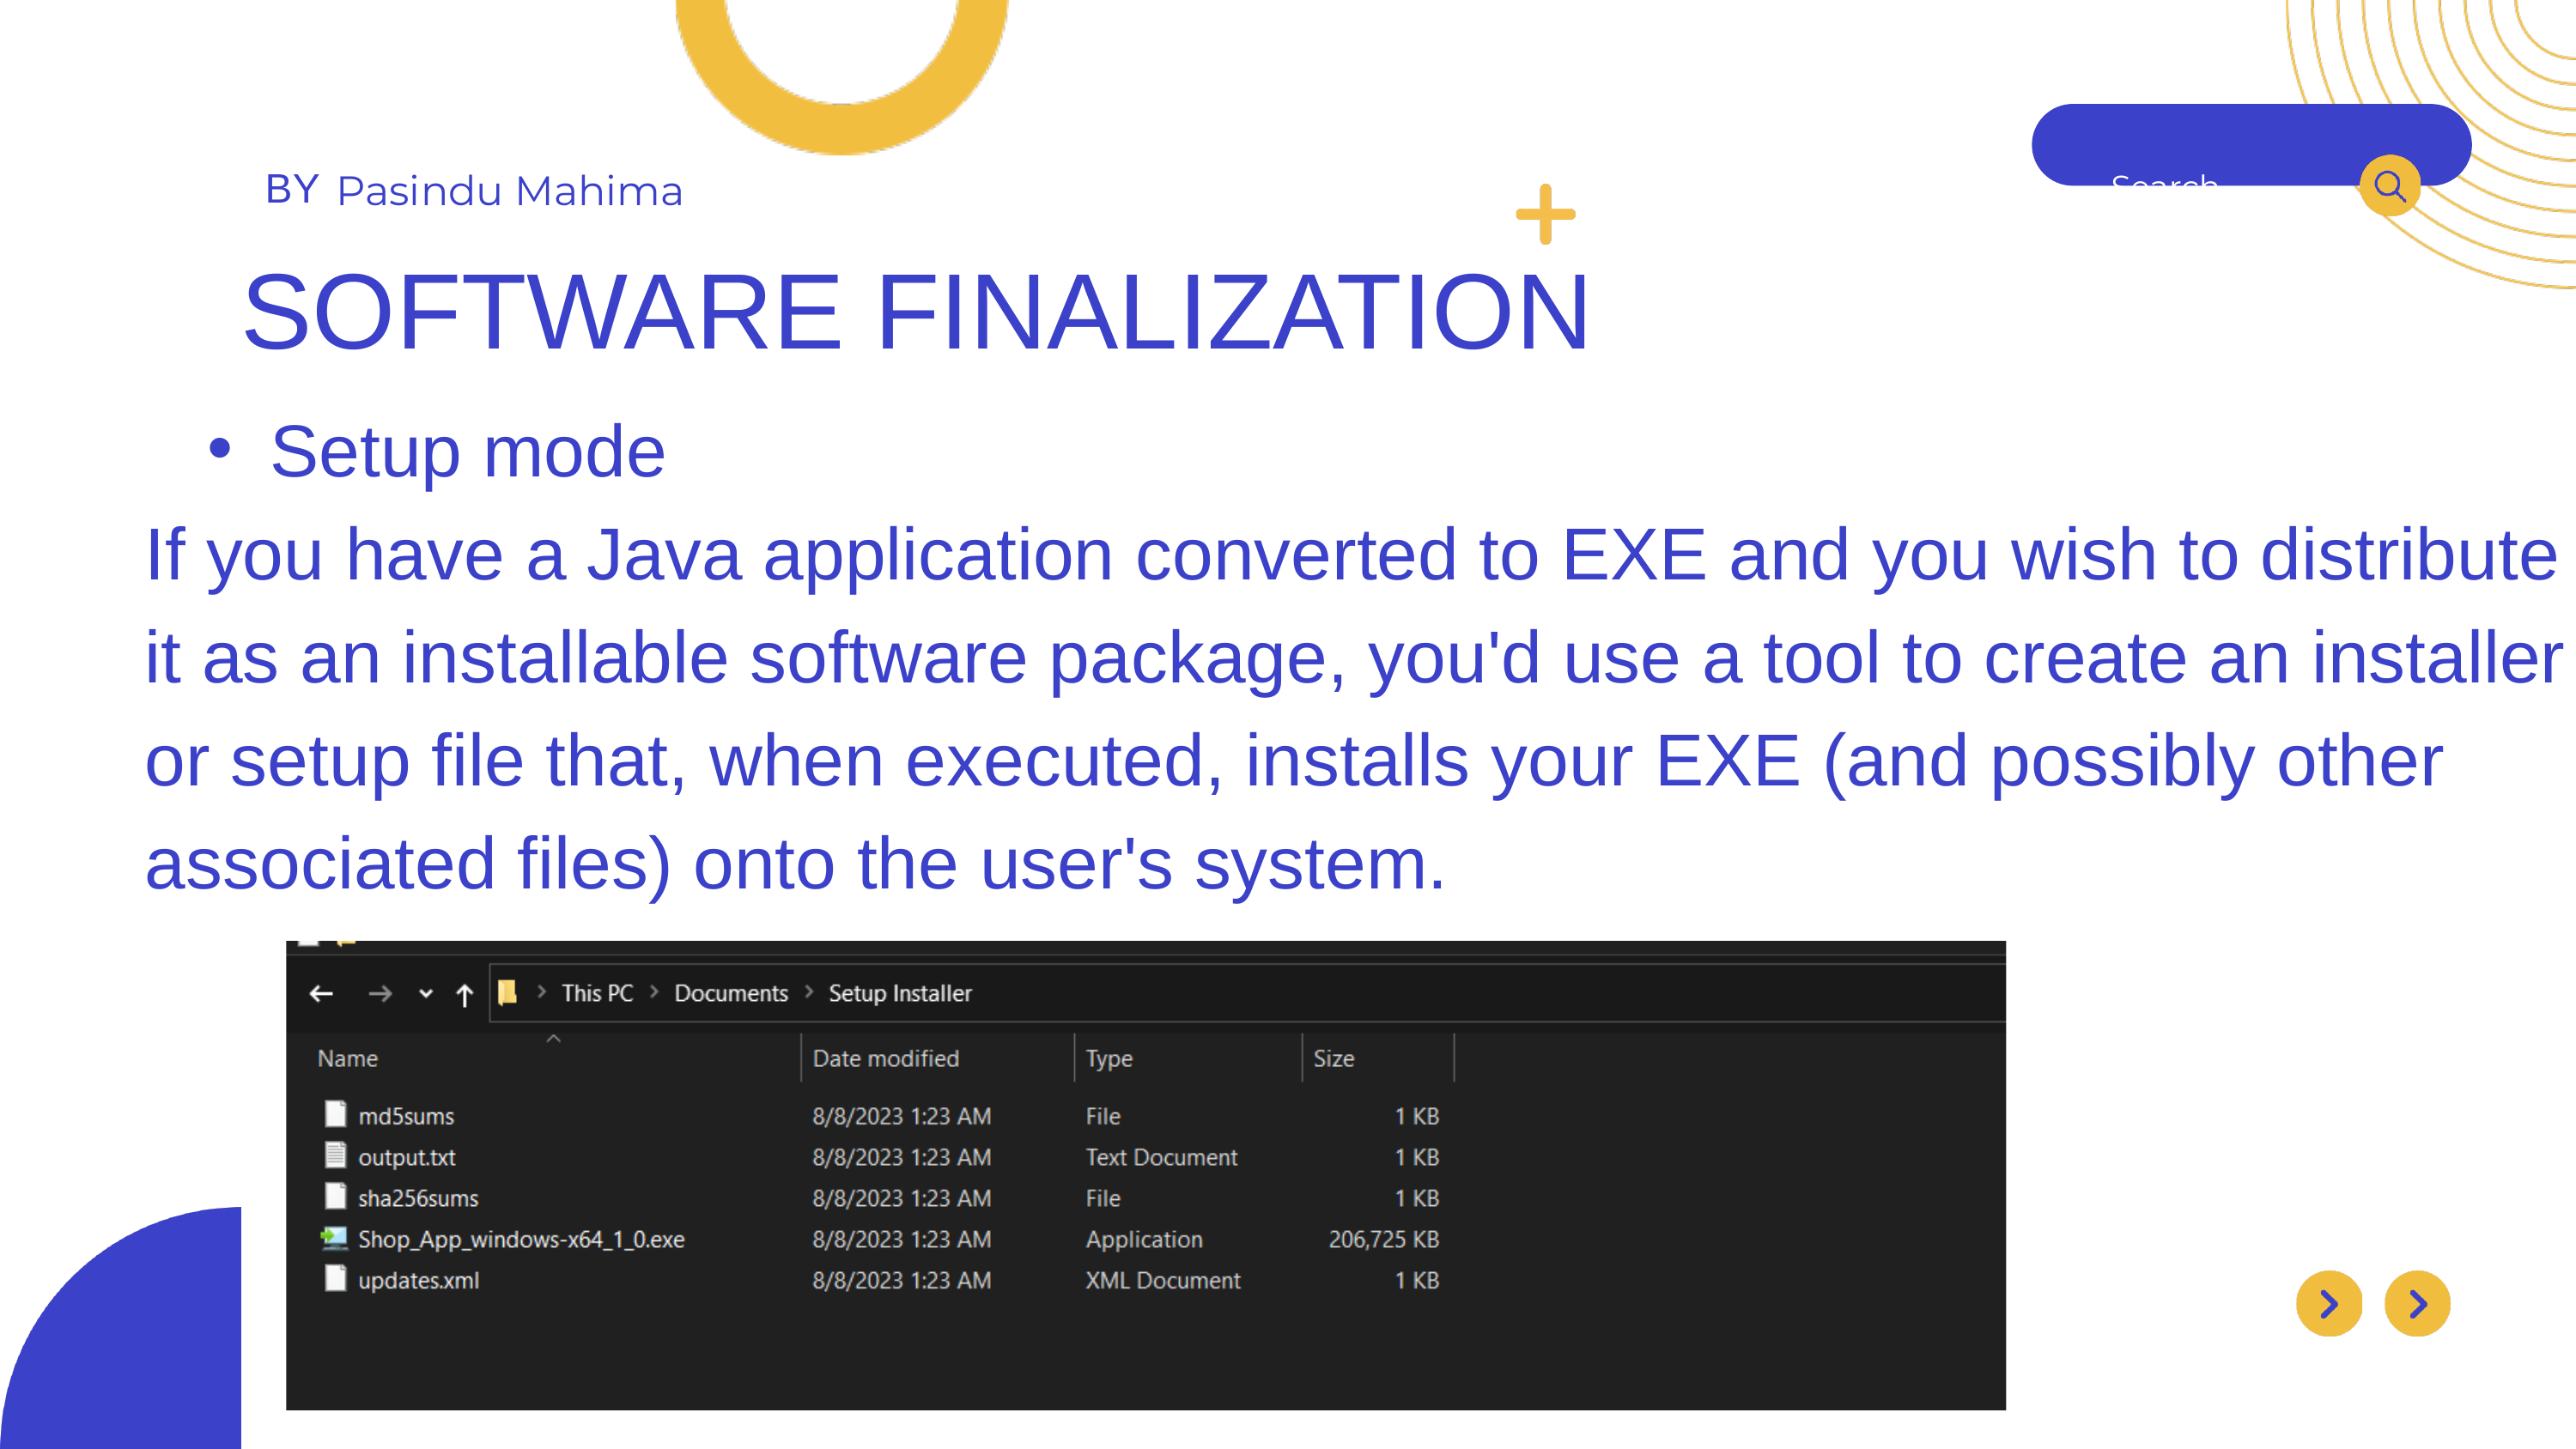

BY

Pasindu Mahima
Search . . .

SOFTWARE FINALIZATION
Setup mode
If you have a Java application converted to EXE and you wish to distribute it as an installable software package, you'd use a tool to create an installer or setup file that, when executed, installs your EXE (and possibly other associated files) onto the user's system.